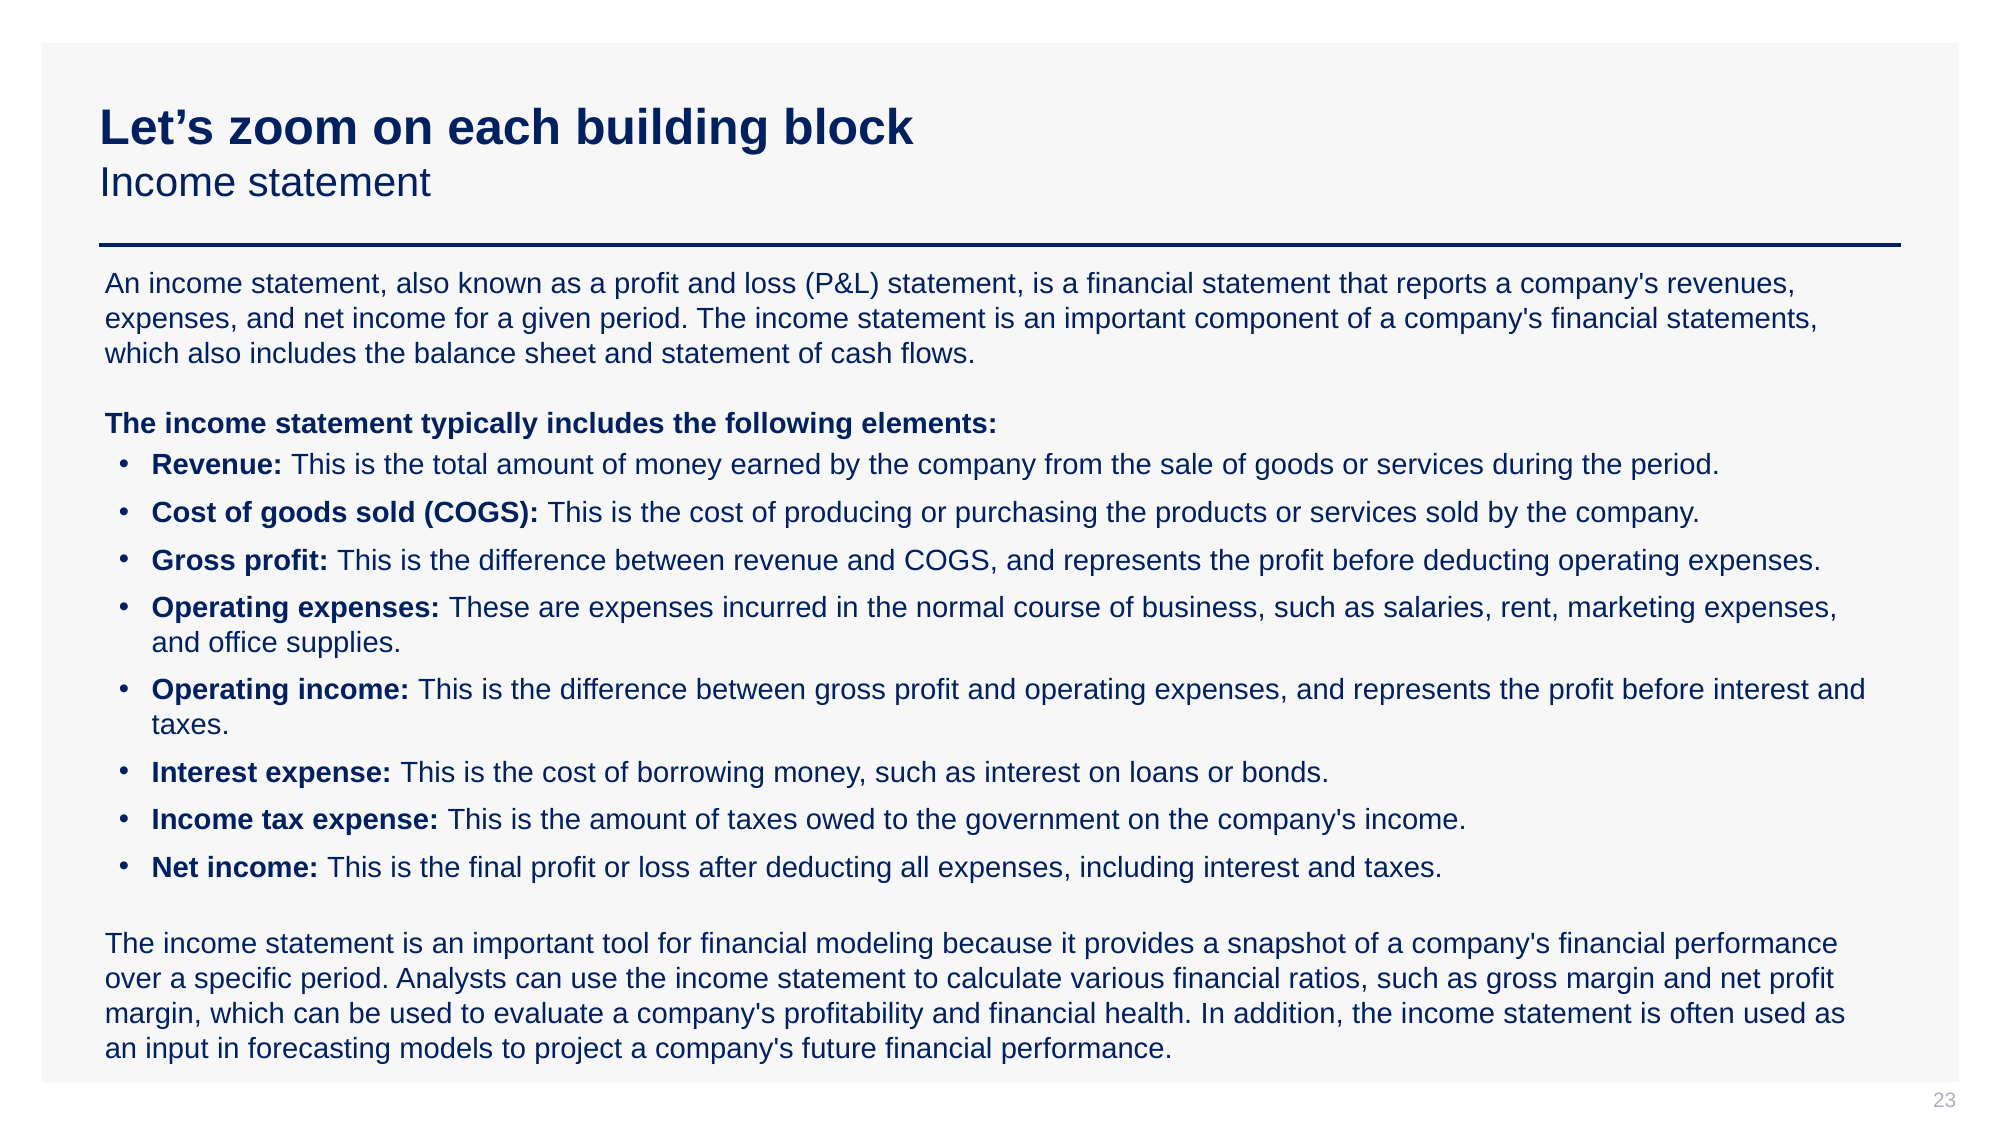

# Let’s zoom on each building block Income statement
An income statement, also known as a profit and loss (P&L) statement, is a financial statement that reports a company's revenues, expenses, and net income for a given period. The income statement is an important component of a company's financial statements, which also includes the balance sheet and statement of cash flows.

The income statement typically includes the following elements:
Revenue: This is the total amount of money earned by the company from the sale of goods or services during the period.
Cost of goods sold (COGS): This is the cost of producing or purchasing the products or services sold by the company.
Gross profit: This is the difference between revenue and COGS, and represents the profit before deducting operating expenses.
Operating expenses: These are expenses incurred in the normal course of business, such as salaries, rent, marketing expenses, and office supplies.
Operating income: This is the difference between gross profit and operating expenses, and represents the profit before interest and taxes.
Interest expense: This is the cost of borrowing money, such as interest on loans or bonds.
Income tax expense: This is the amount of taxes owed to the government on the company's income.
Net income: This is the final profit or loss after deducting all expenses, including interest and taxes.

The income statement is an important tool for financial modeling because it provides a snapshot of a company's financial performance over a specific period. Analysts can use the income statement to calculate various financial ratios, such as gross margin and net profit margin, which can be used to evaluate a company's profitability and financial health. In addition, the income statement is often used as an input in forecasting models to project a company's future financial performance.
23